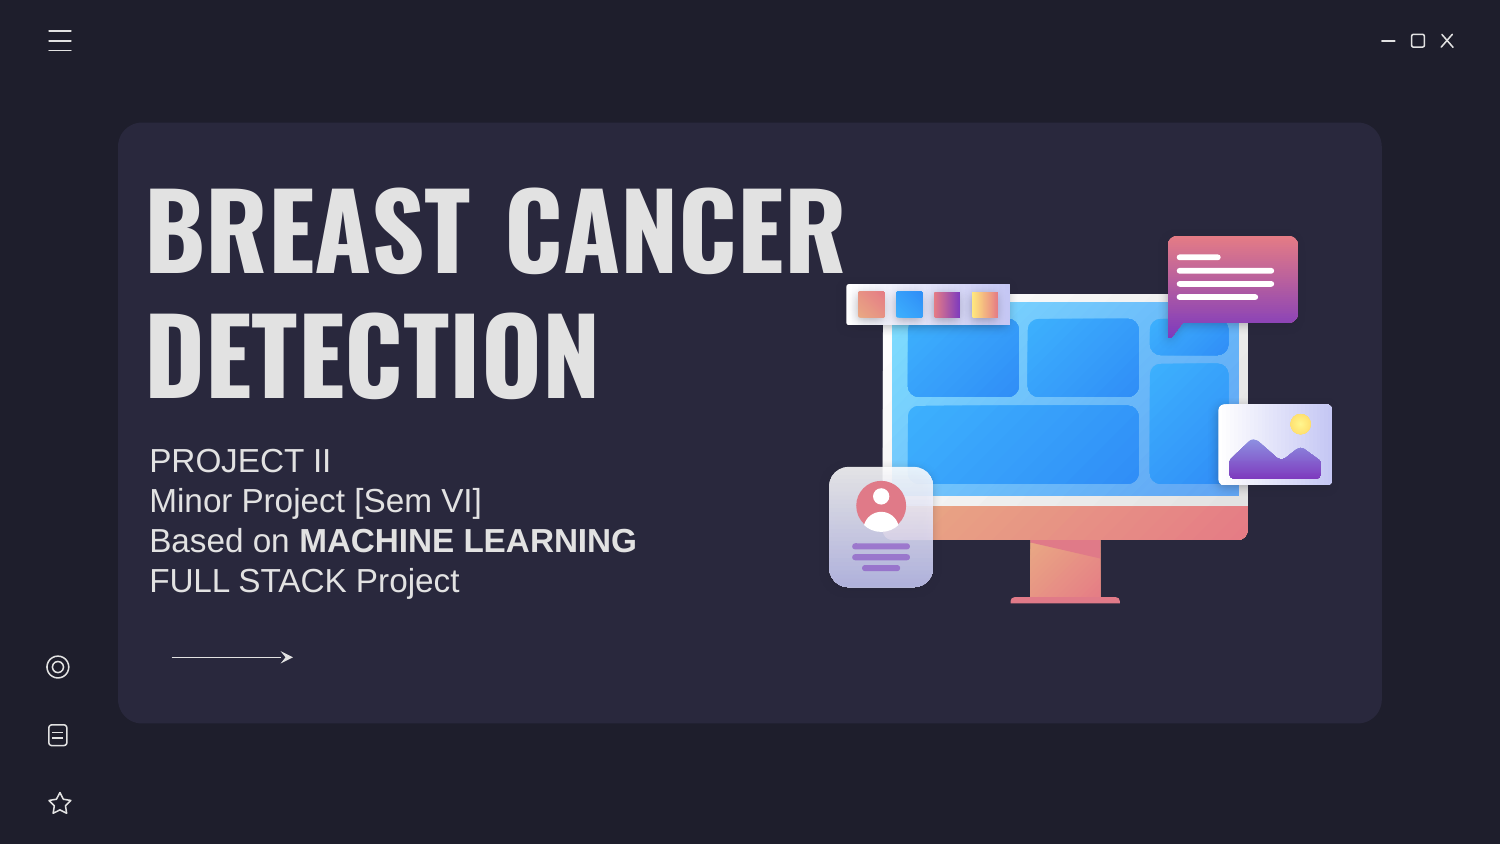

# BREAST CANCER DETECTION

PROJECT II
Minor Project [Sem VI]
Based on MACHINE LEARNING
FULL STACK Project